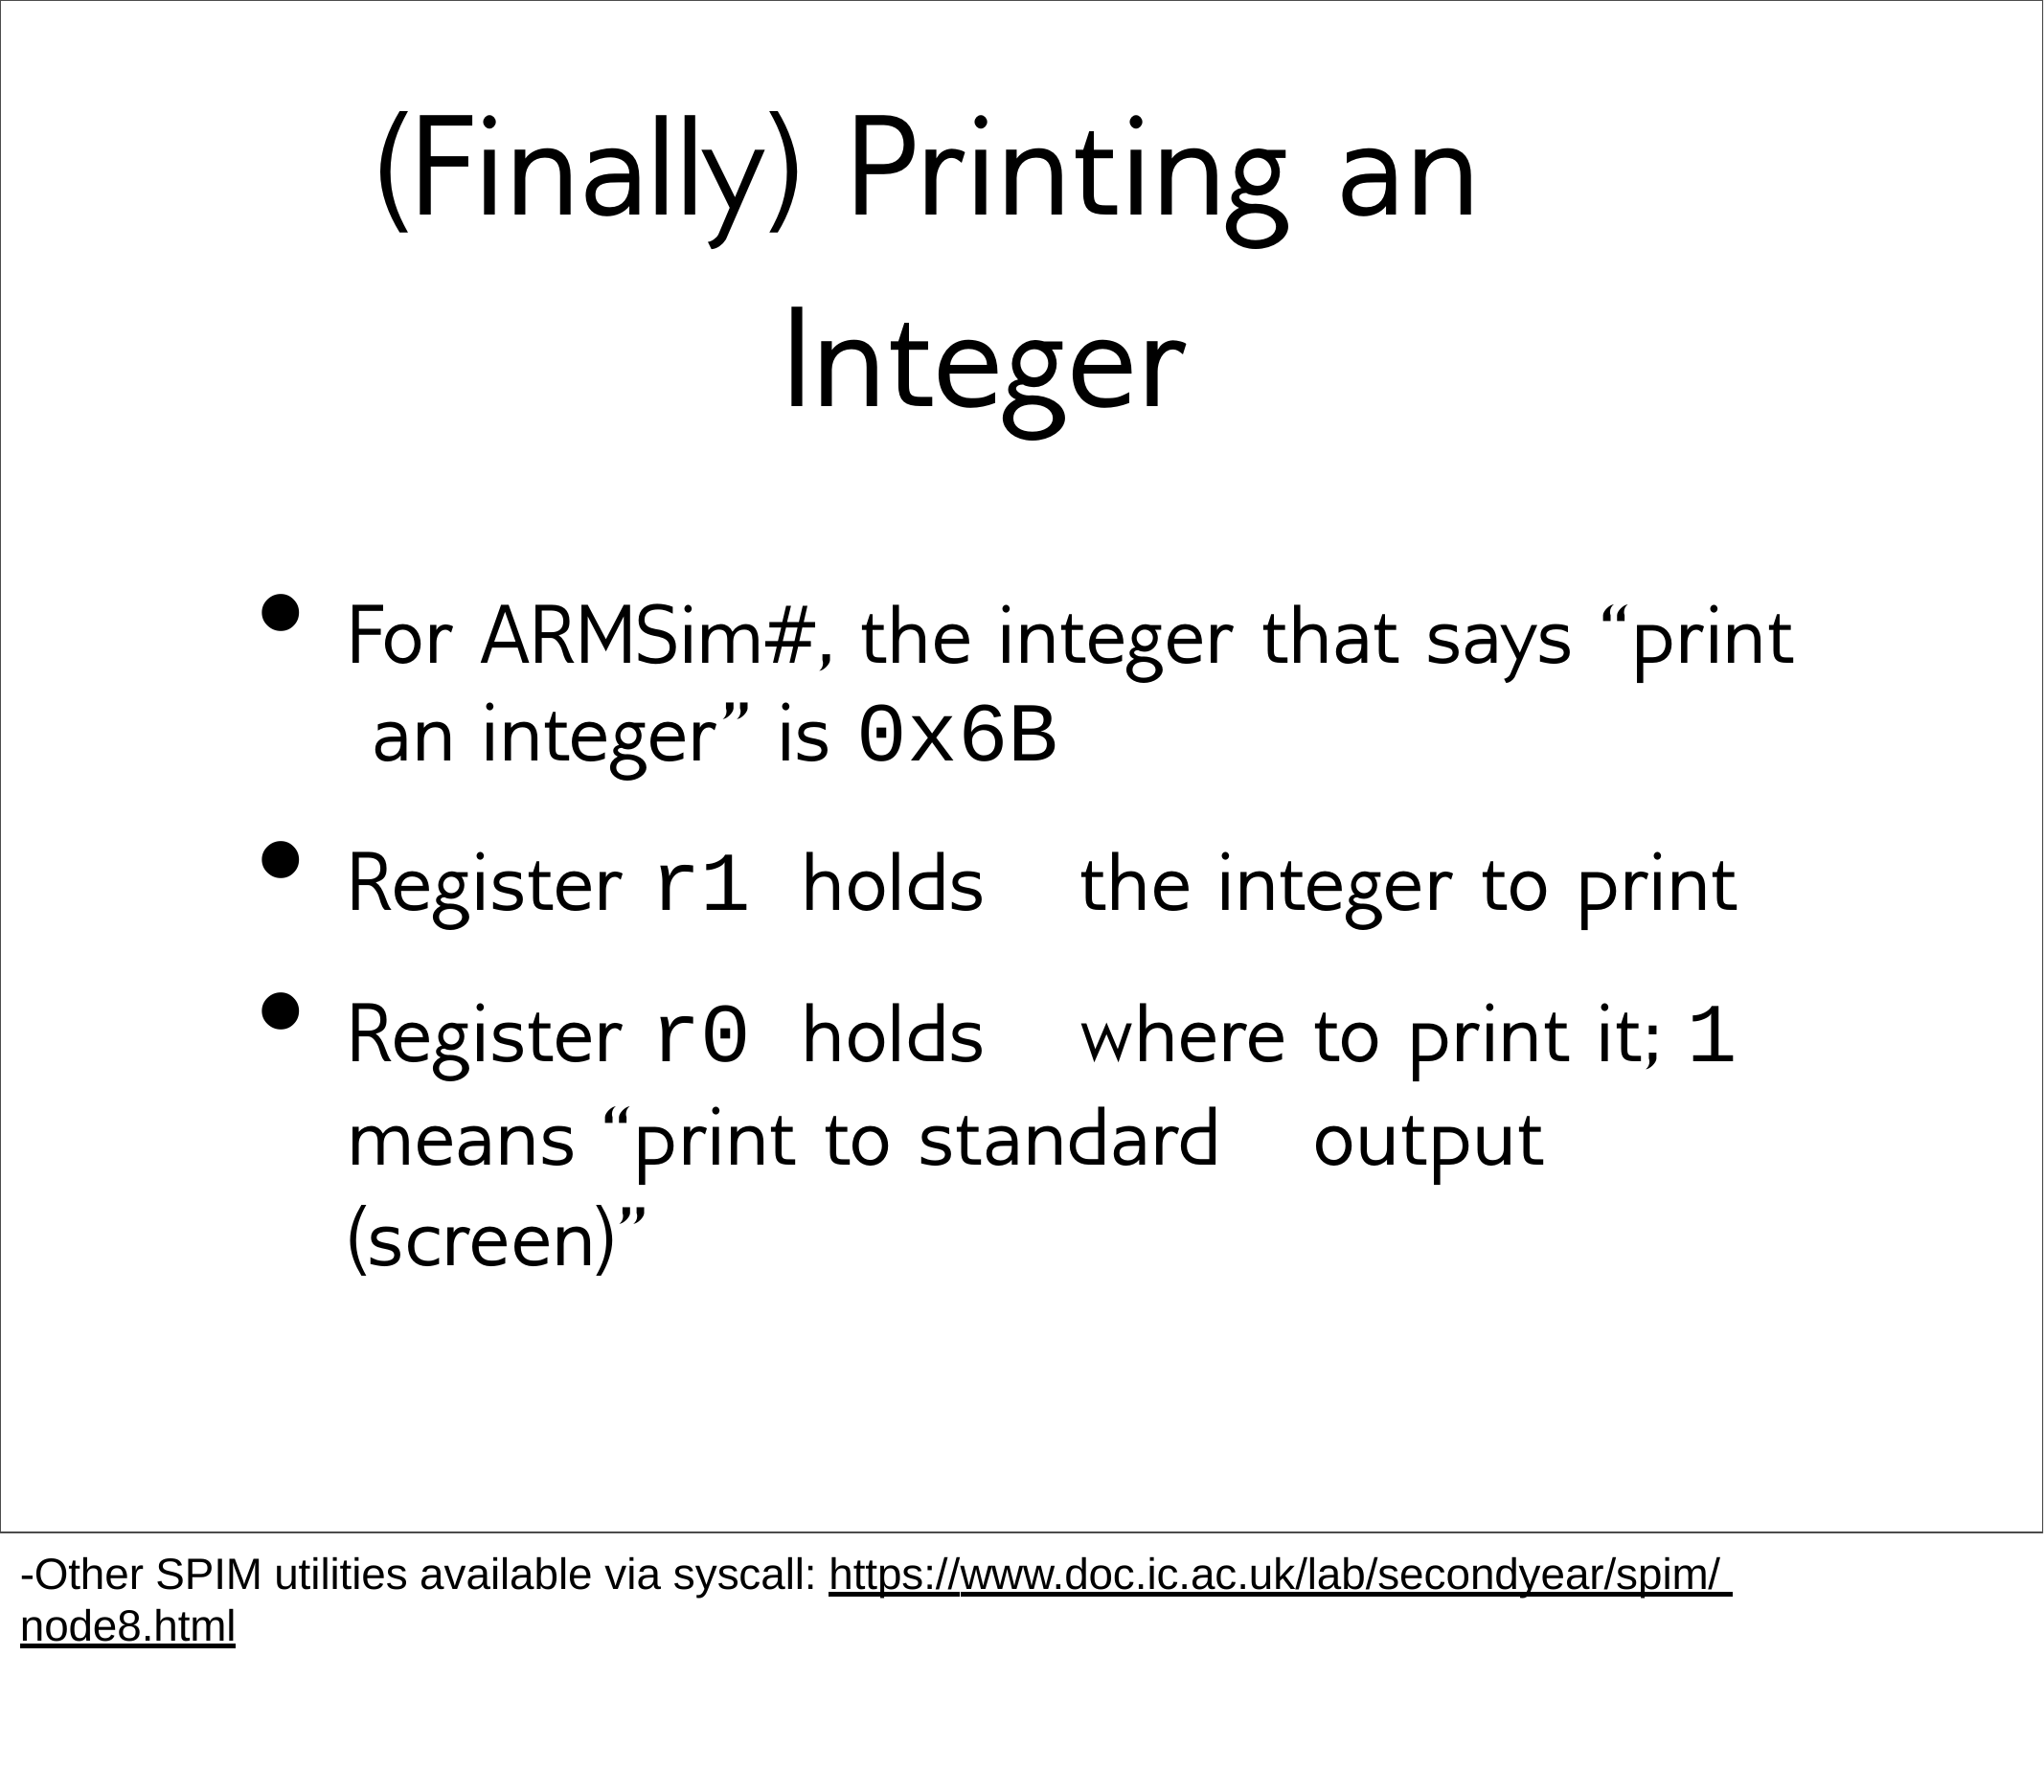

# (Finally) Printing an  Integer
For ARMSim#, the integer that says “print  an integer” is 0x6B
Register r1 holds	the integer to print
Register r0 holds	where to print it; 1
means “print to standard	output (screen)”
-Other SPIM utilities available via syscall: https://www.doc.ic.ac.uk/lab/secondyear/spim/  node8.html